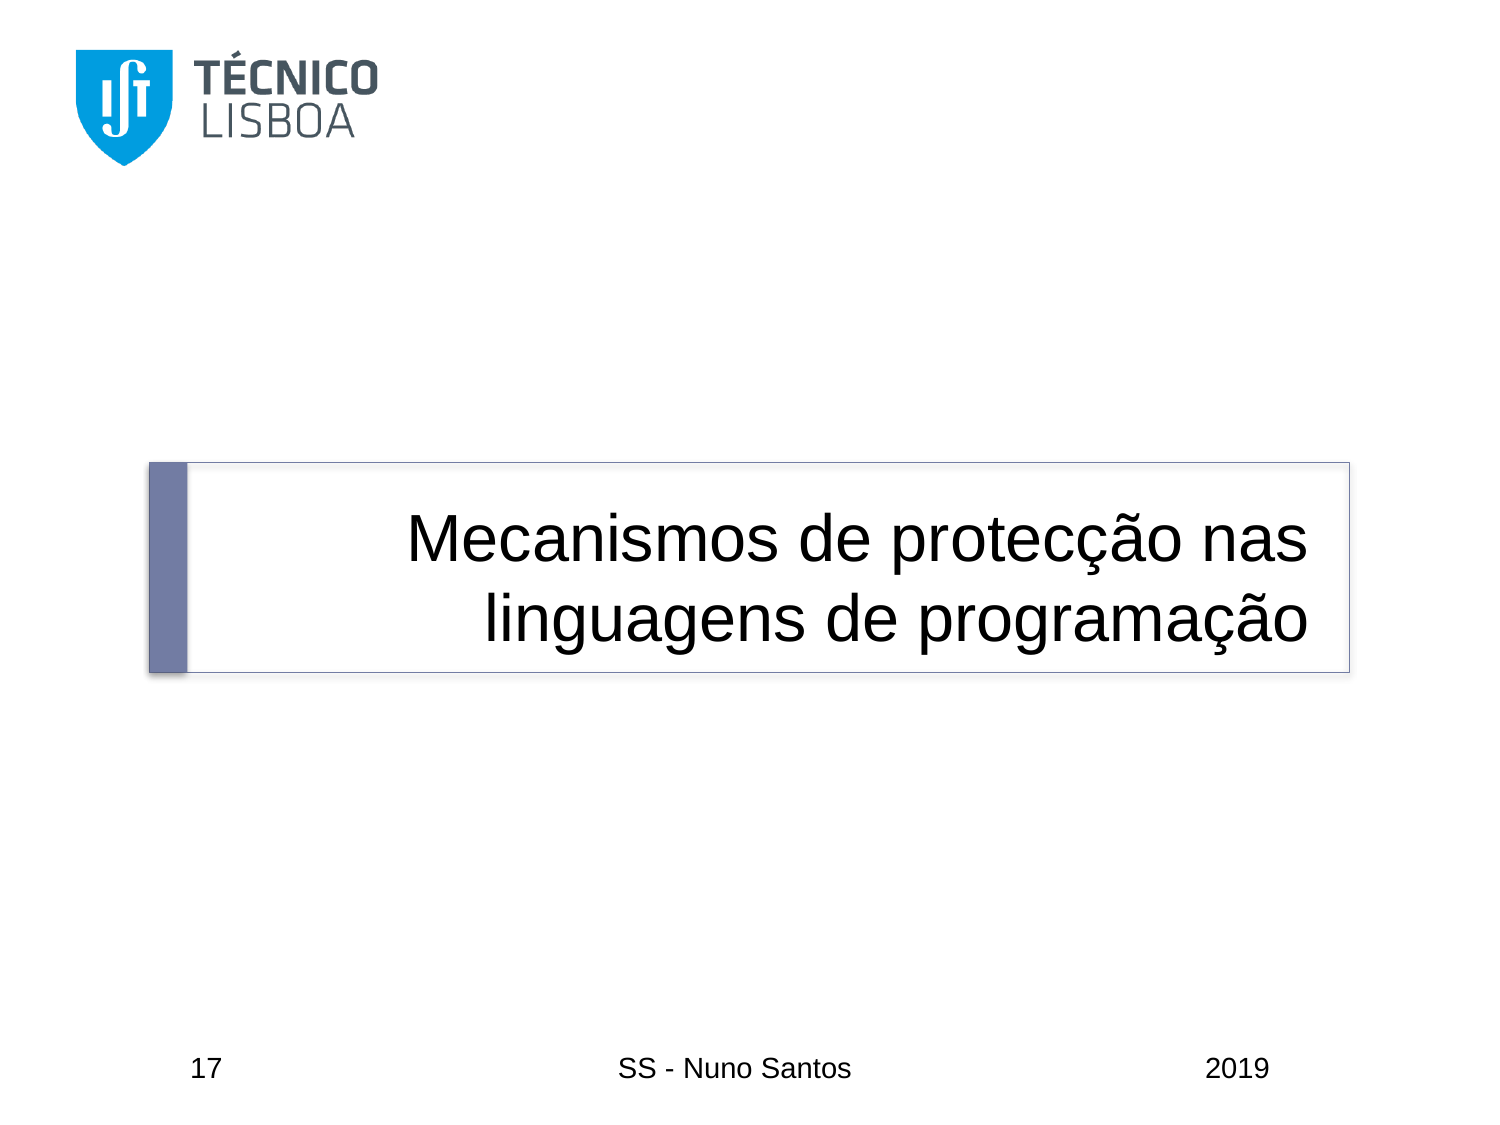

# Mecanismos de protecção nas linguagens de programação
17
SS - Nuno Santos
2019